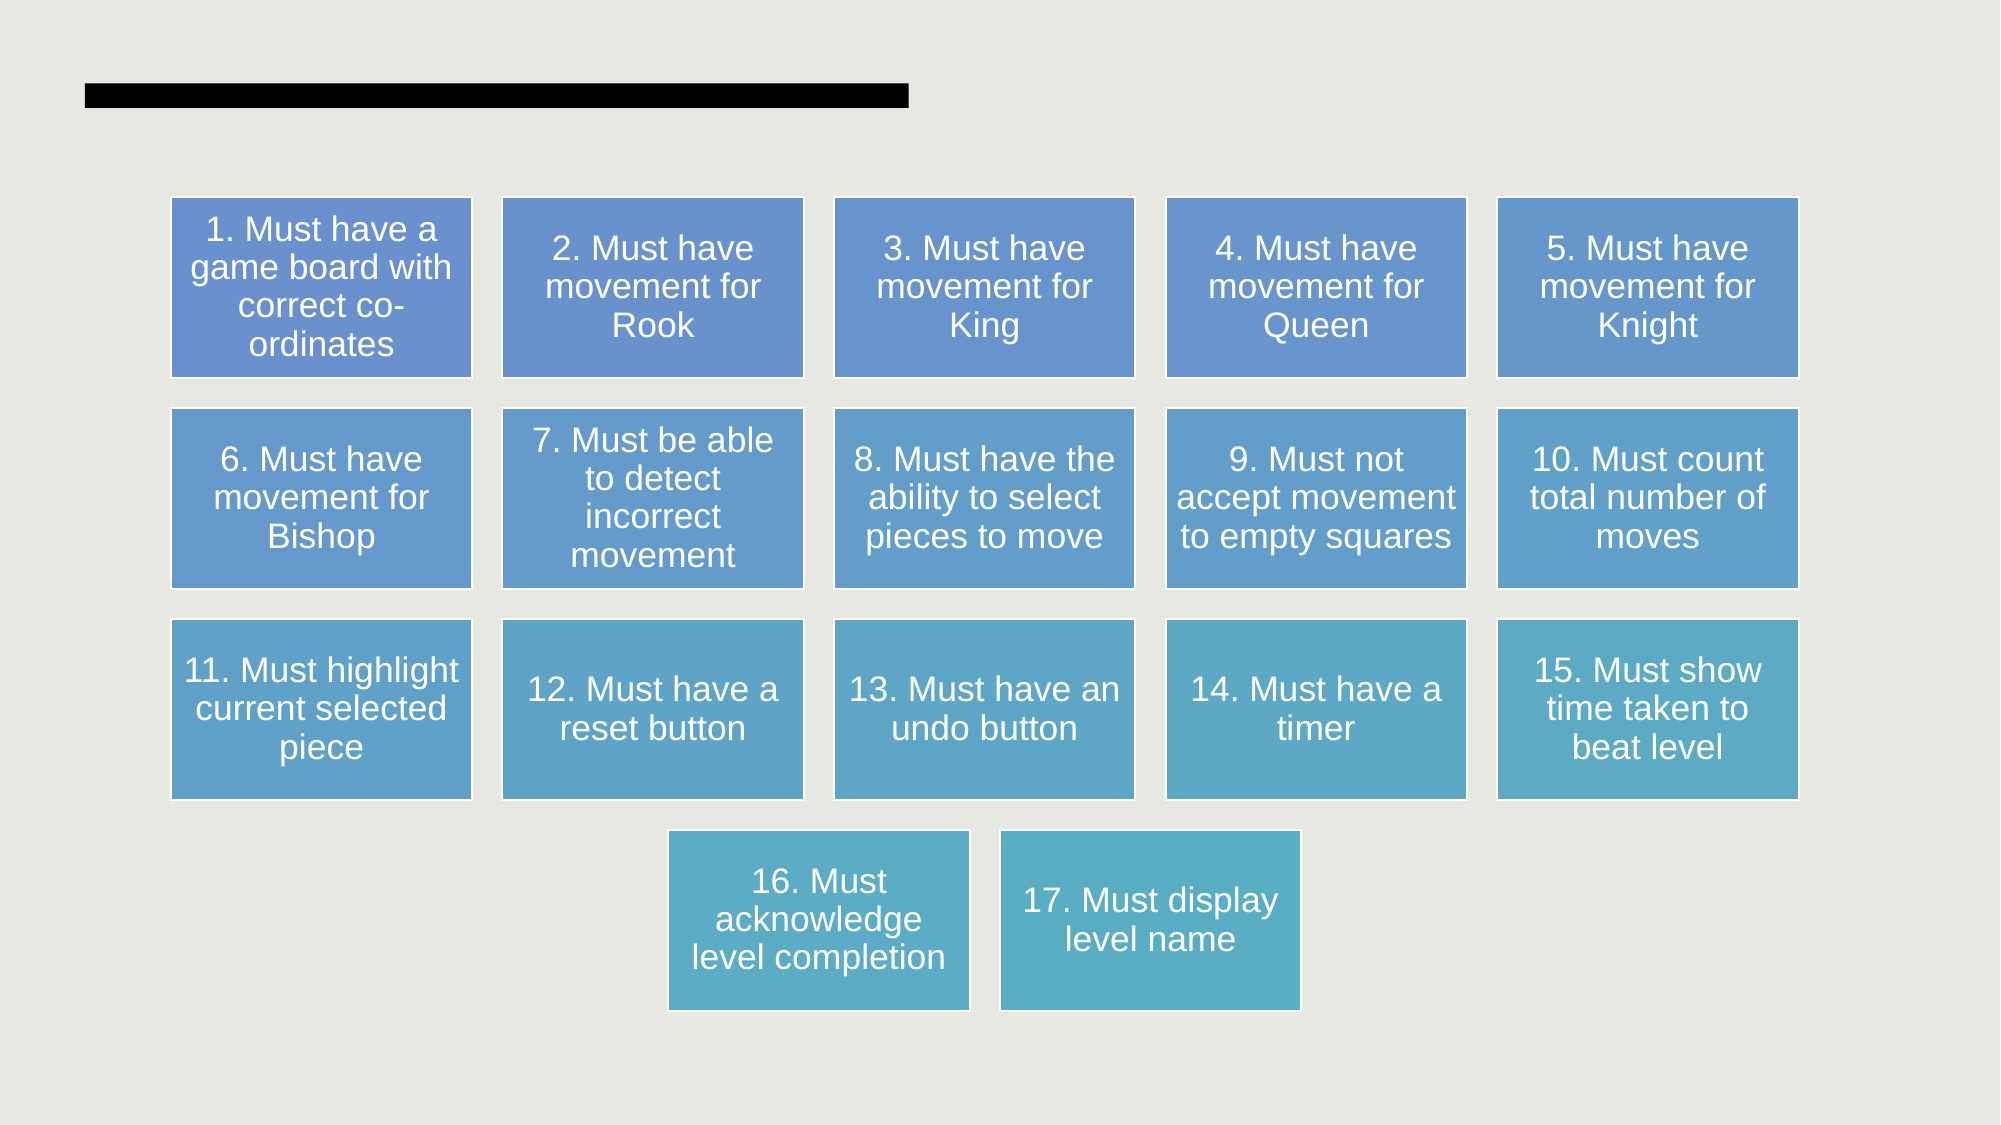

1. Must have a game board with correct co-ordinates
2. Must have movement for Rook
3. Must have movement for King
4. Must have movement for Queen
5. Must have movement for Knight
6. Must have movement for Bishop
7. Must be able to detect incorrect movement
8. Must have the ability to select pieces to move
9. Must not accept movement to empty squares
10. Must count total number of moves
11. Must highlight current selected piece
12. Must have a reset button
13. Must have an undo button
14. Must have a timer
15. Must show time taken to beat level
16. Must acknowledge level completion
17. Must display level name